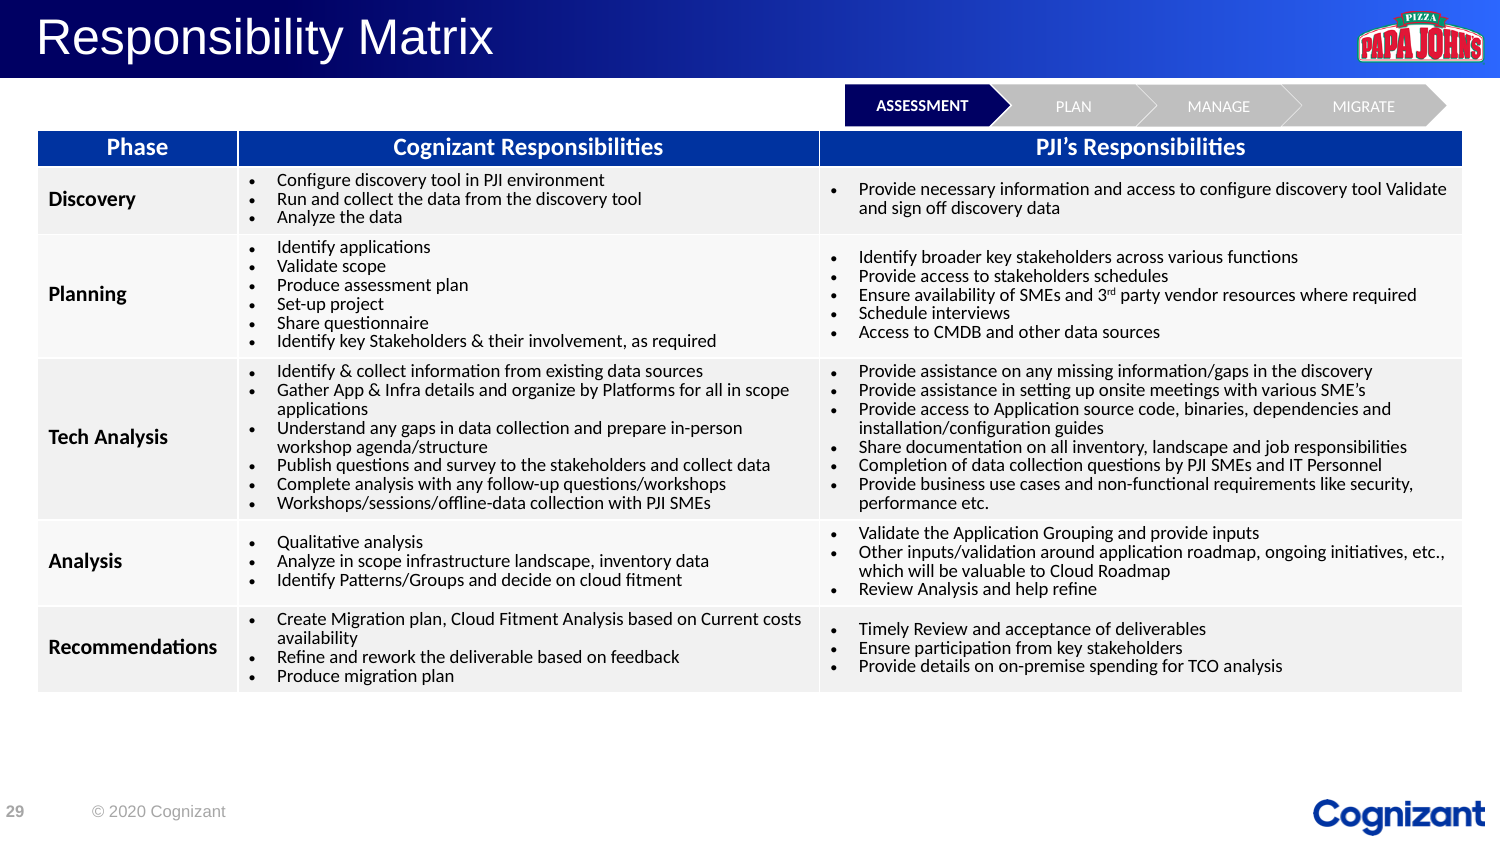

# Responsibility Matrix
ASSESSMENT
PLAN
MIGRATE
MANAGE
| Phase | Cognizant Responsibilities | PJI’s Responsibilities |
| --- | --- | --- |
| Discovery | Configure discovery tool in PJI environment Run and collect the data from the discovery tool Analyze the data | Provide necessary information and access to configure discovery tool Validate and sign off discovery data |
| Planning | Identify applications Validate scope Produce assessment plan Set-up project Share questionnaire Identify key Stakeholders & their involvement, as required | Identify broader key stakeholders across various functions Provide access to stakeholders schedules Ensure availability of SMEs and 3rd party vendor resources where required Schedule interviews Access to CMDB and other data sources |
| Tech Analysis | Identify & collect information from existing data sources Gather App & Infra details and organize by Platforms for all in scope applications Understand any gaps in data collection and prepare in-person workshop agenda/structure Publish questions and survey to the stakeholders and collect data Complete analysis with any follow-up questions/workshops Workshops/sessions/offline-data collection with PJI SMEs | Provide assistance on any missing information/gaps in the discovery Provide assistance in setting up onsite meetings with various SME’s Provide access to Application source code, binaries, dependencies and installation/configuration guides Share documentation on all inventory, landscape and job responsibilities Completion of data collection questions by PJI SMEs and IT Personnel Provide business use cases and non-functional requirements like security, performance etc. |
| Analysis | Qualitative analysis Analyze in scope infrastructure landscape, inventory data Identify Patterns/Groups and decide on cloud fitment | Validate the Application Grouping and provide inputs Other inputs/validation around application roadmap, ongoing initiatives, etc., which will be valuable to Cloud Roadmap Review Analysis and help refine |
| Recommendations | Create Migration plan, Cloud Fitment Analysis based on Current costs availability Refine and rework the deliverable based on feedback Produce migration plan | Timely Review and acceptance of deliverables Ensure participation from key stakeholders Provide details on on-premise spending for TCO analysis |